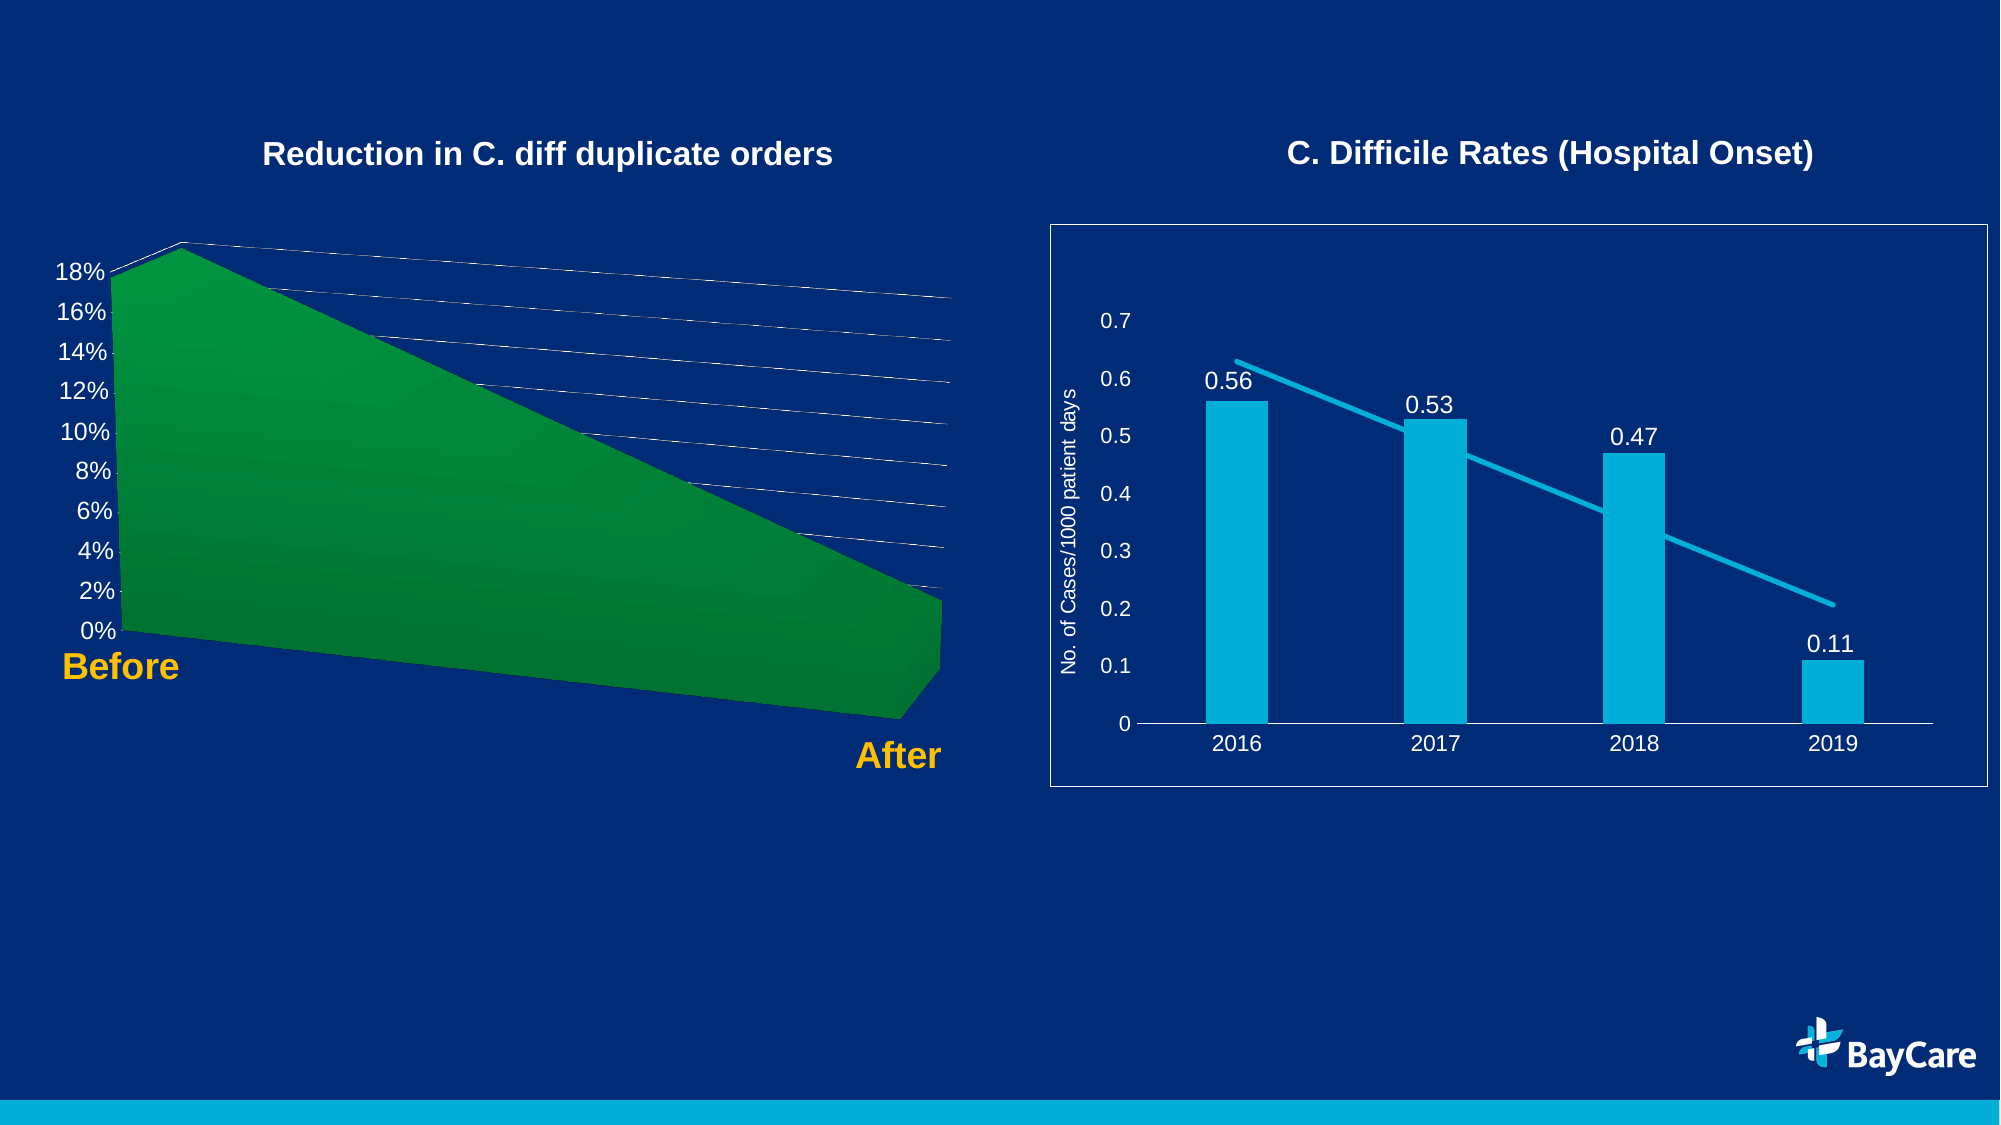

C. Difficile Rates (Hospital Onset)

Reduction in C. diff duplicate orders

[unsupported chart]

### Chart

| Category |  |
|---|---|
| 2016 | 0.56 |
| 2017 | 0.53 |
| 2018 | 0.47 |
| 2019 | 0.11 |